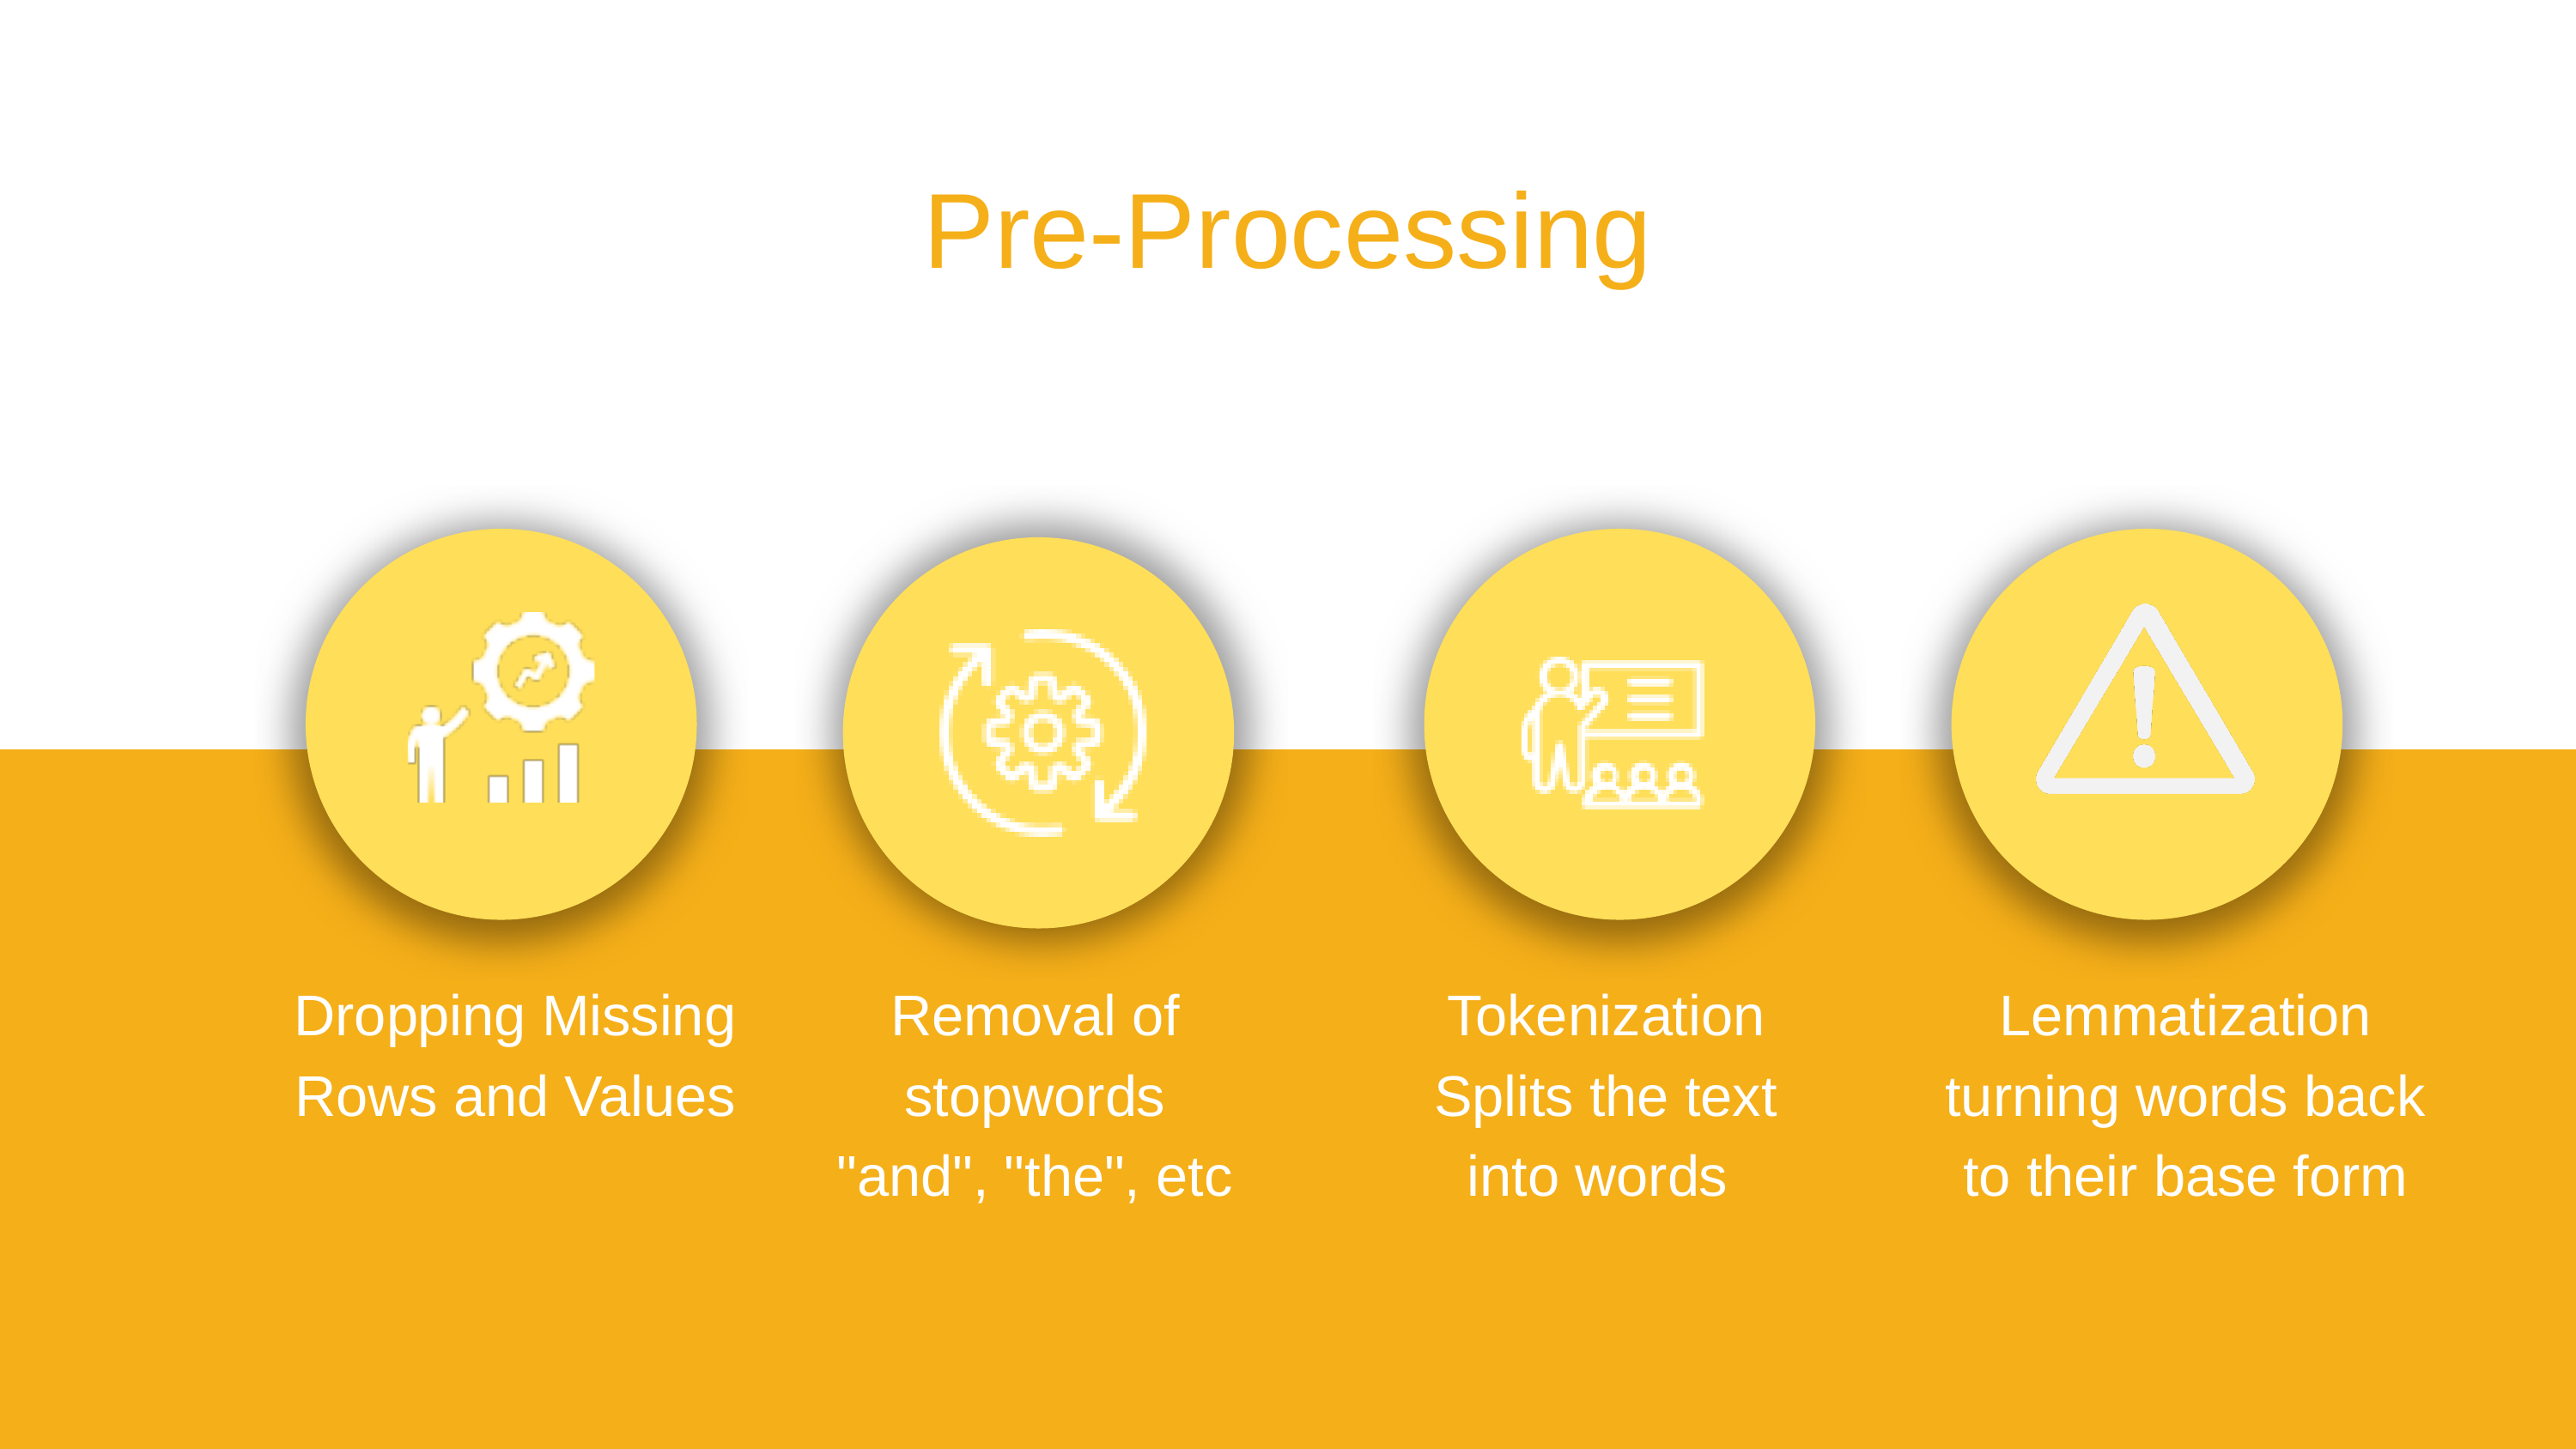

Pre-Processing

Dropping Missing Rows and Values
Removal of stopwords
"and", "the", etc
Tokenization
Splits the text into words
Lemmatization
turning words back to their base form